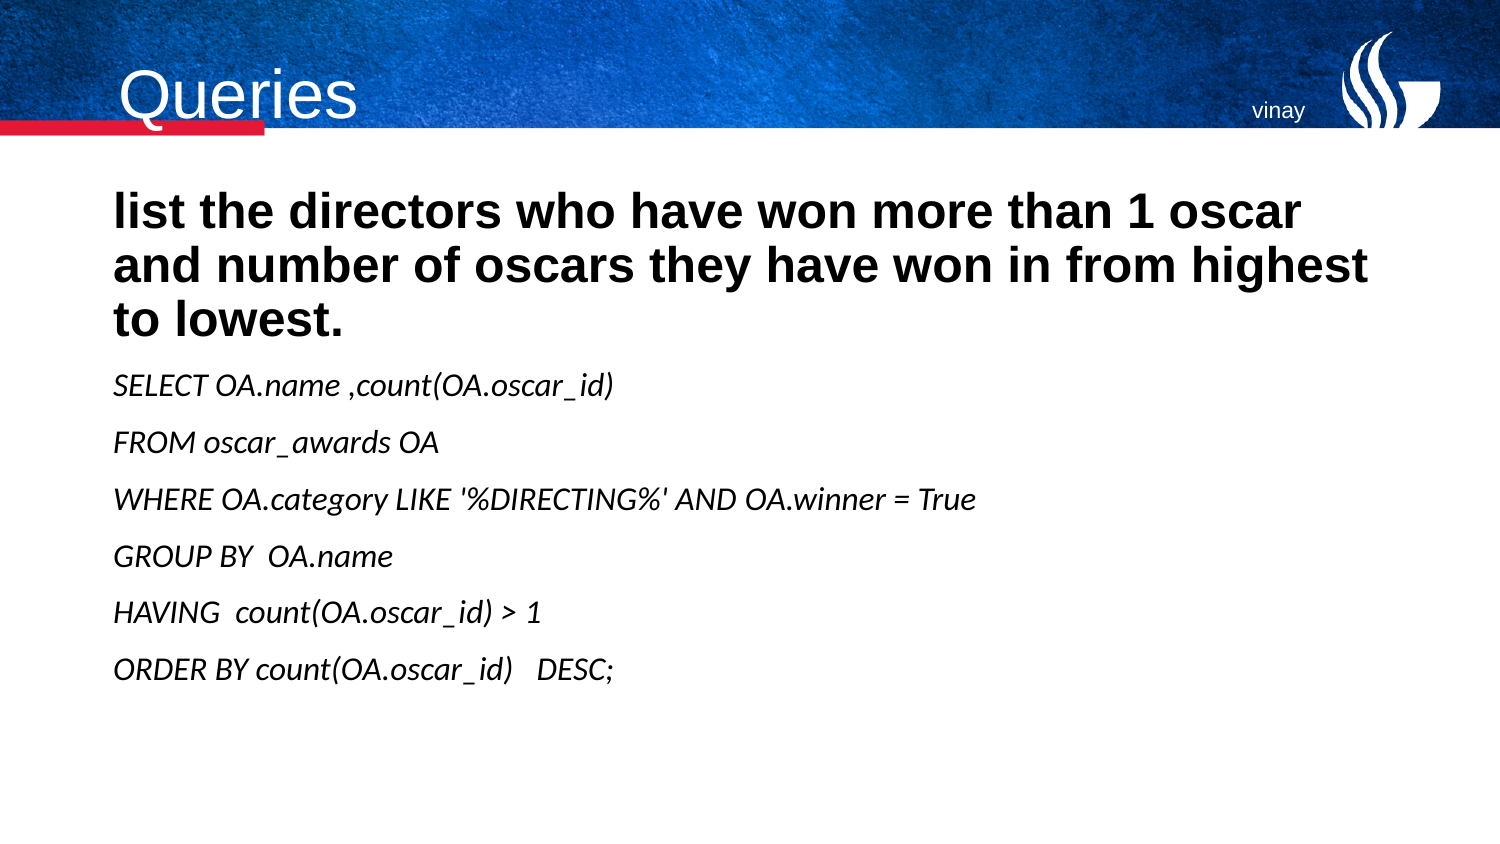

# Queries                                               vinay
list the directors who have won more than 1 oscar and number of oscars they have won in from highest to lowest.
SELECT OA.name ,count(OA.oscar_id)
FROM oscar_awards OA
WHERE OA.category LIKE '%DIRECTING%' AND OA.winner = True
GROUP BY  OA.name
HAVING  count(OA.oscar_id) > 1
ORDER BY count(OA.oscar_id)   DESC;